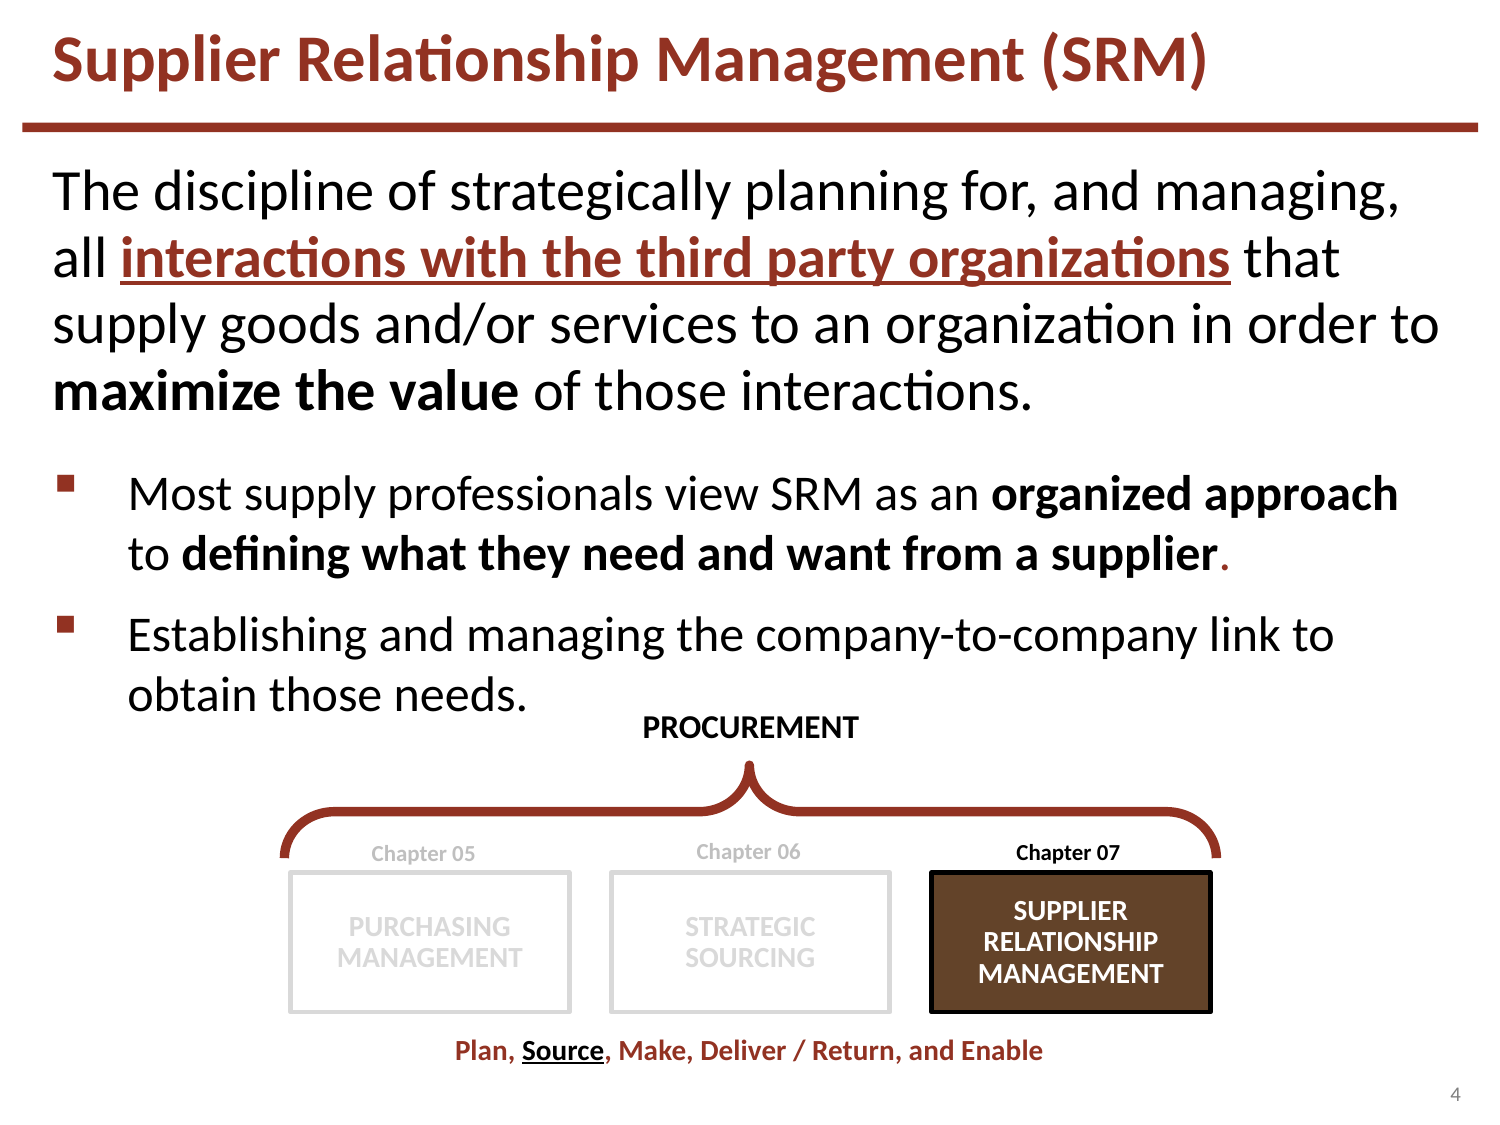

# Supplier Relationship Management (SRM)
The discipline of strategically planning for, and managing, all interactions with the third party organizations that supply goods and/or services to an organization in order to maximize the value of those interactions.
Most supply professionals view SRM as an organized approach to defining what they need and want from a supplier.
Establishing and managing the company-to-company link to obtain those needs.

PROCUREMENT
PURCHASING
MANAGEMENT
STRATEGIC
SOURCING
SUPPLIER RELATIONSHIP MANAGEMENT
Plan, Source, Make, Deliver / Return, and Enable
Chapter 06
Chapter 07
Chapter 05
4